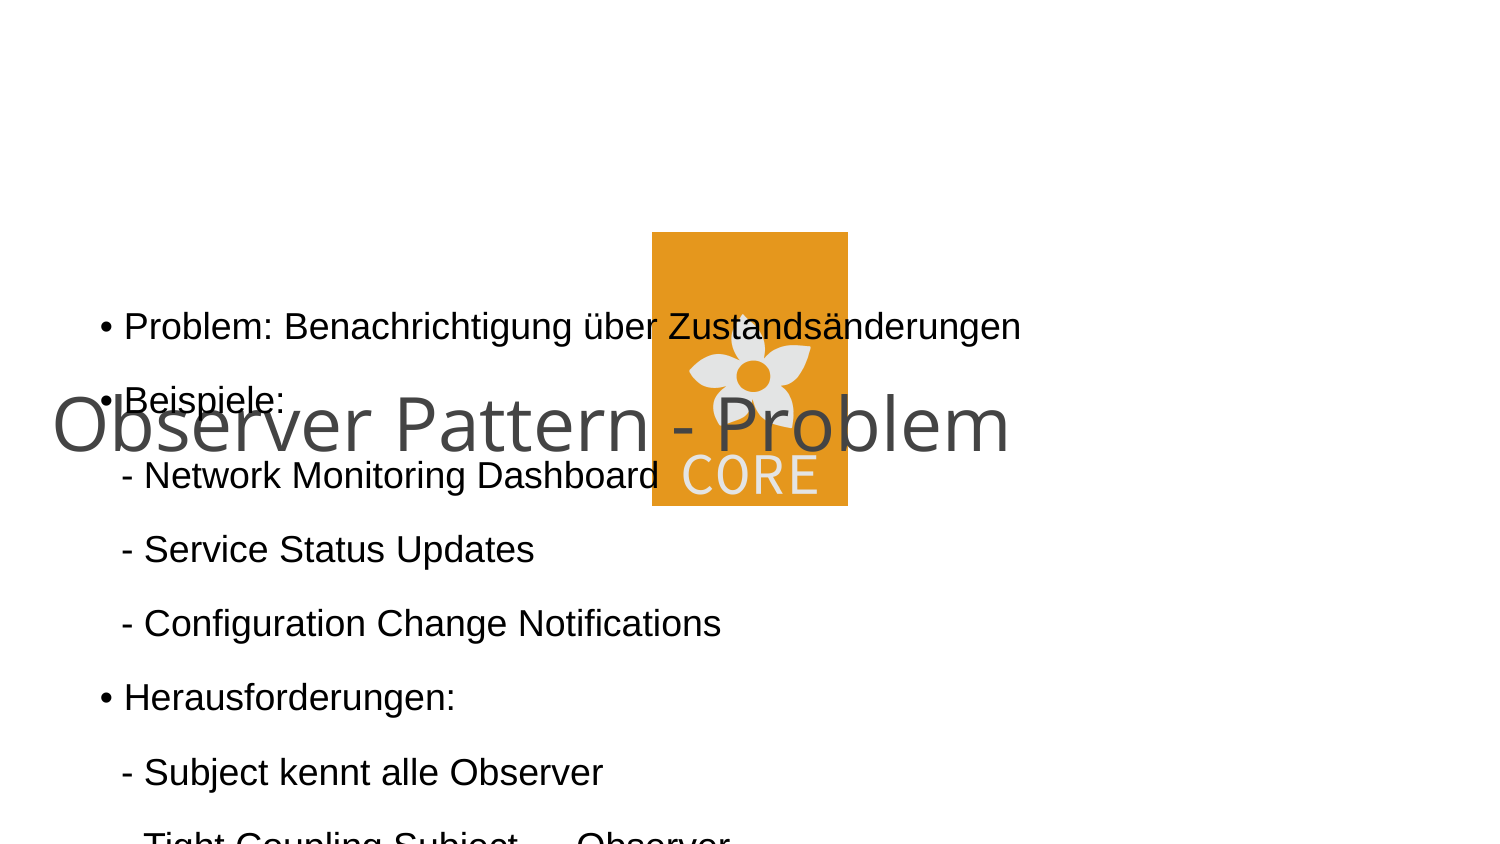

# Observer Pattern - Problem

• Problem: Benachrichtigung über Zustandsänderungen
• Beispiele:
  - Network Monitoring Dashboard
  - Service Status Updates
  - Configuration Change Notifications
• Herausforderungen:
  - Subject kennt alle Observer
  - Tight Coupling Subject ↔ Observer
  - Synchrone Notification kann langsam sein
  - Memory Leaks durch Observer-Referenzen
• Telekom Use Case:
  - Service Health Monitoring
  - Multiple Dashboards, Alerts, Logs